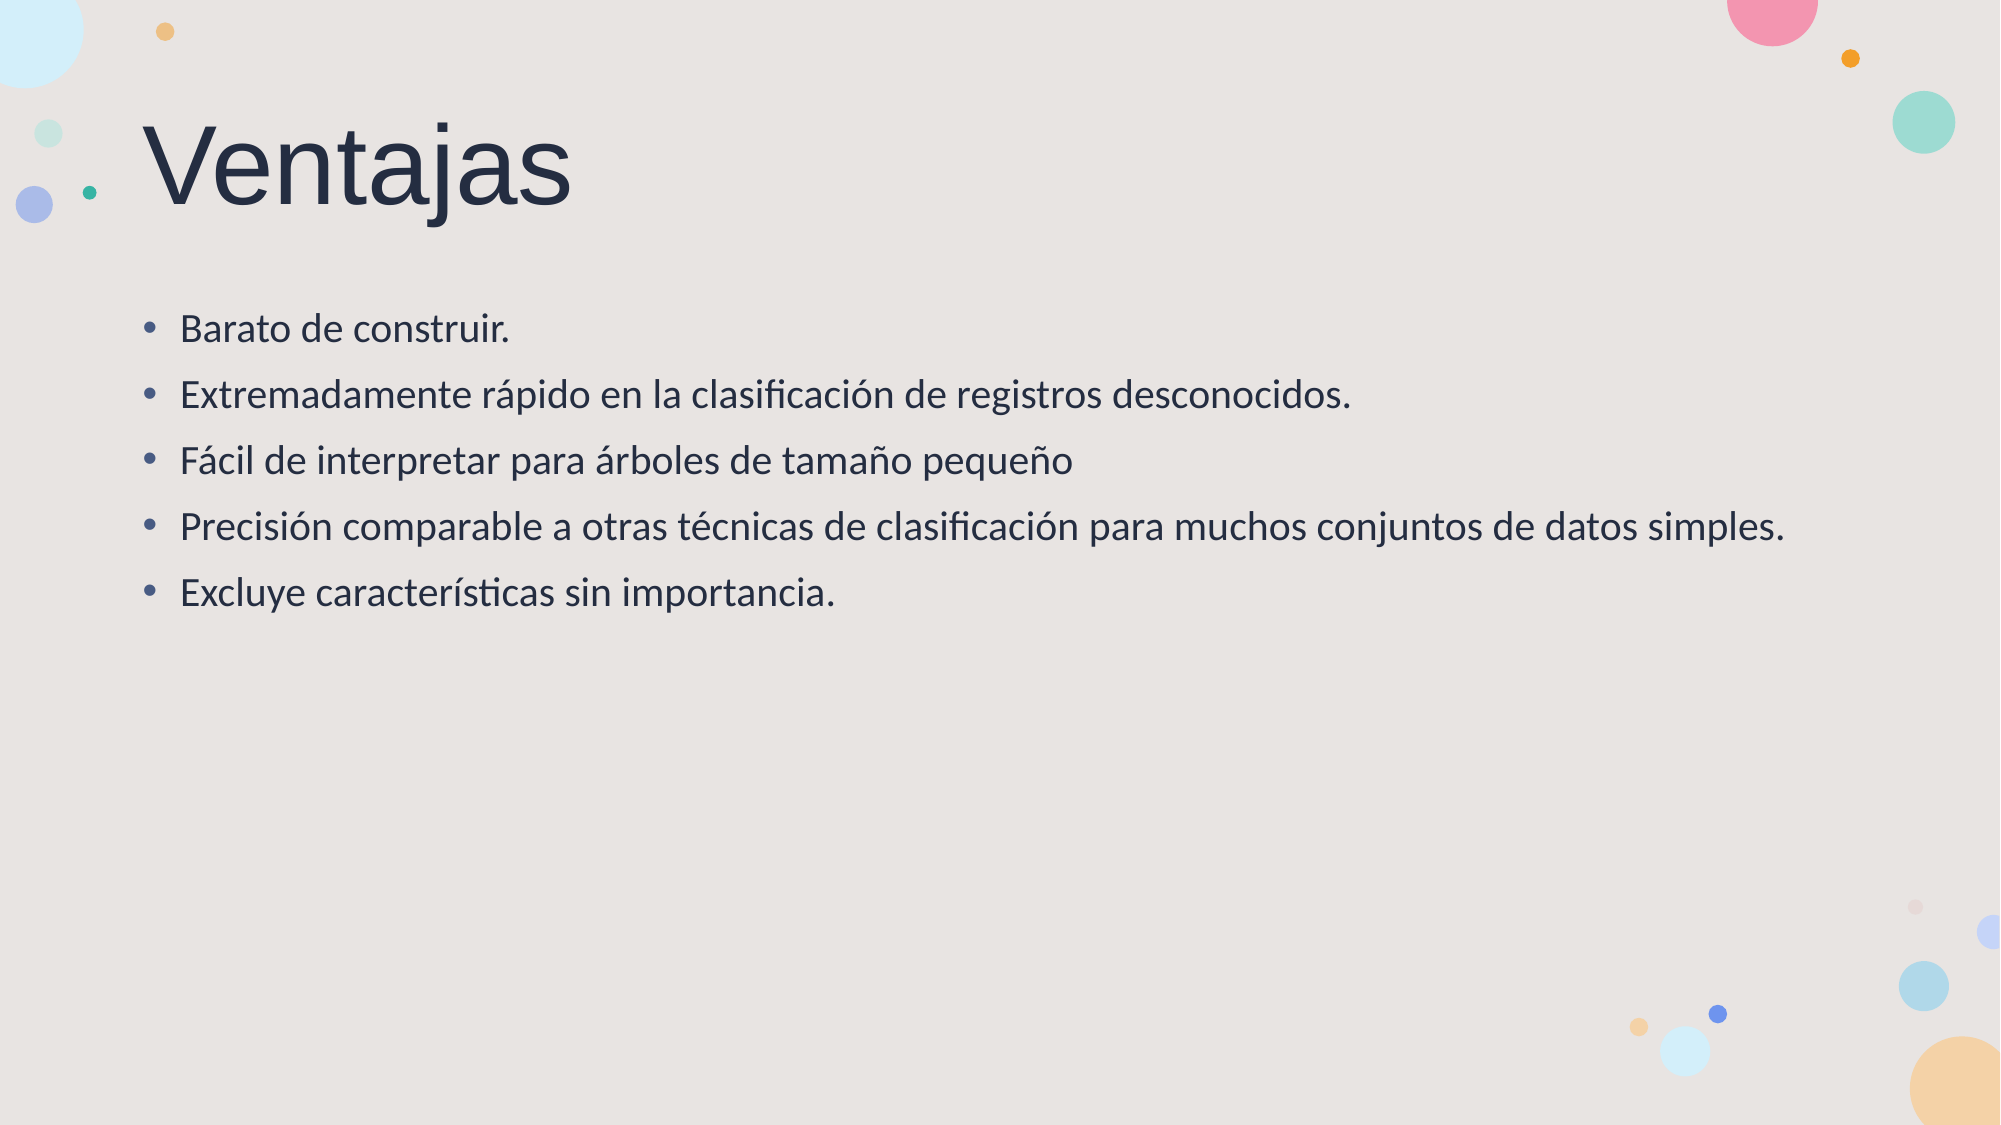

# Ventajas
Barato de construir.
Extremadamente rápido en la clasificación de registros desconocidos.
Fácil de interpretar para árboles de tamaño pequeño
Precisión comparable a otras técnicas de clasificación para muchos conjuntos de datos simples.
Excluye características sin importancia.